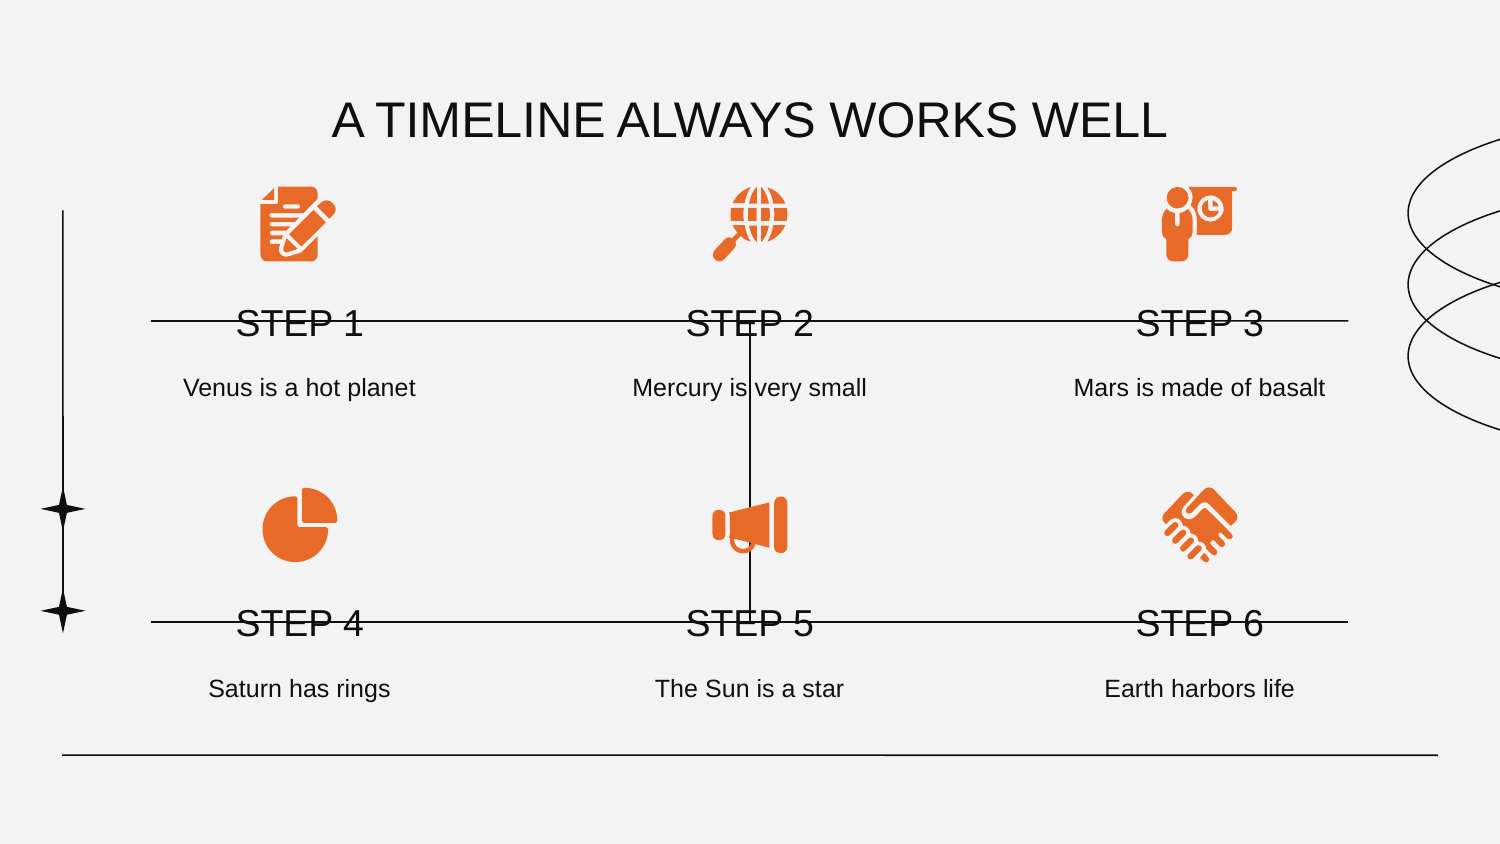

# A TIMELINE ALWAYS WORKS WELL

STEP 1
STEP 2
STEP 3
Venus is a hot planet
Mercury is very small
Mars is made of basalt

STEP 4
STEP 5
STEP 6
Saturn has rings
The Sun is a star
Earth harbors life